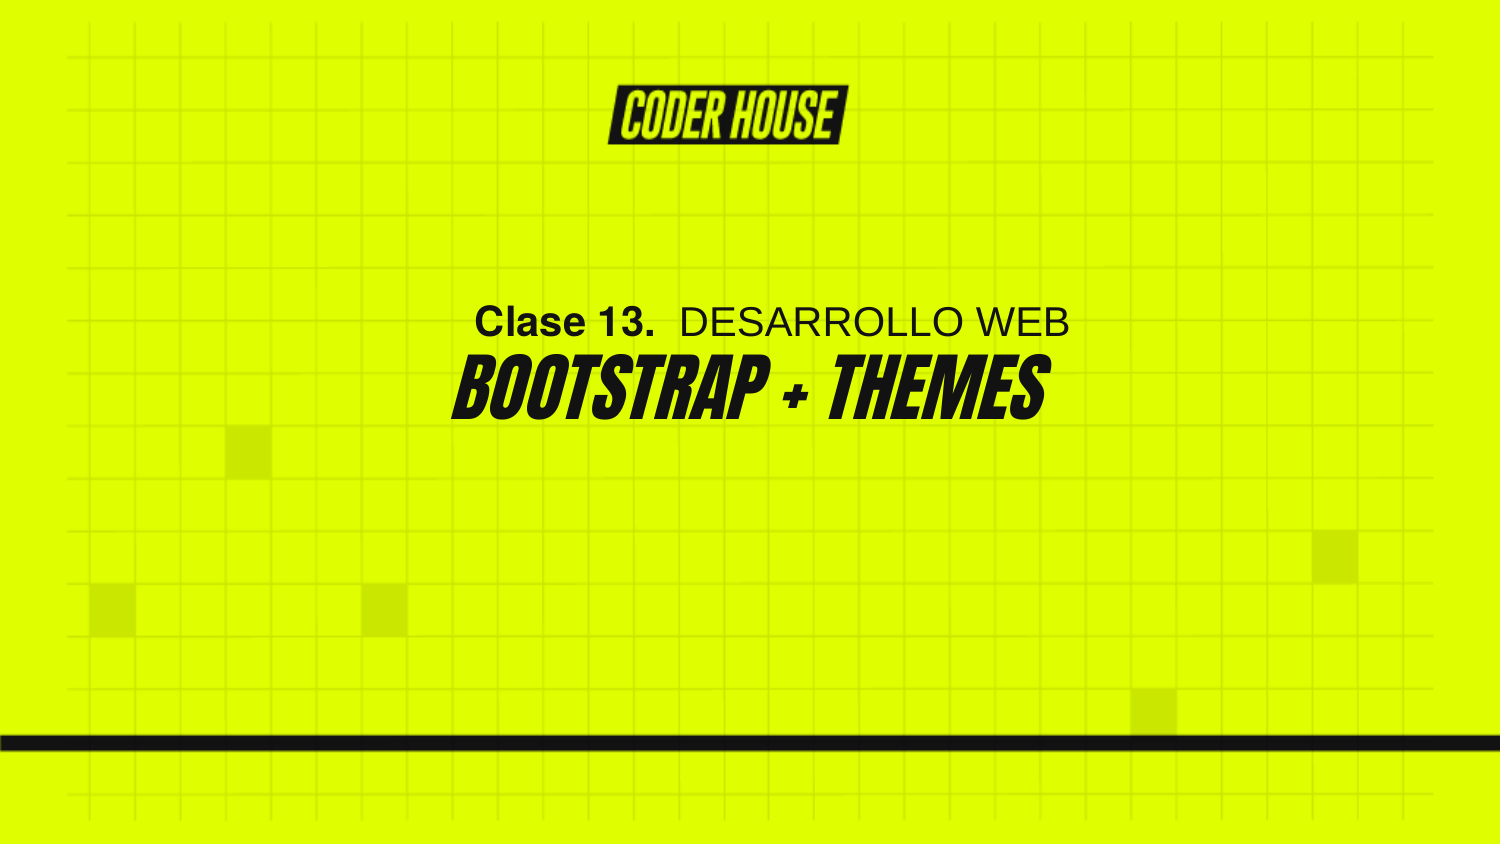

Clase 13.  DESARROLLO WEB
BOOTSTRAP + THEMES